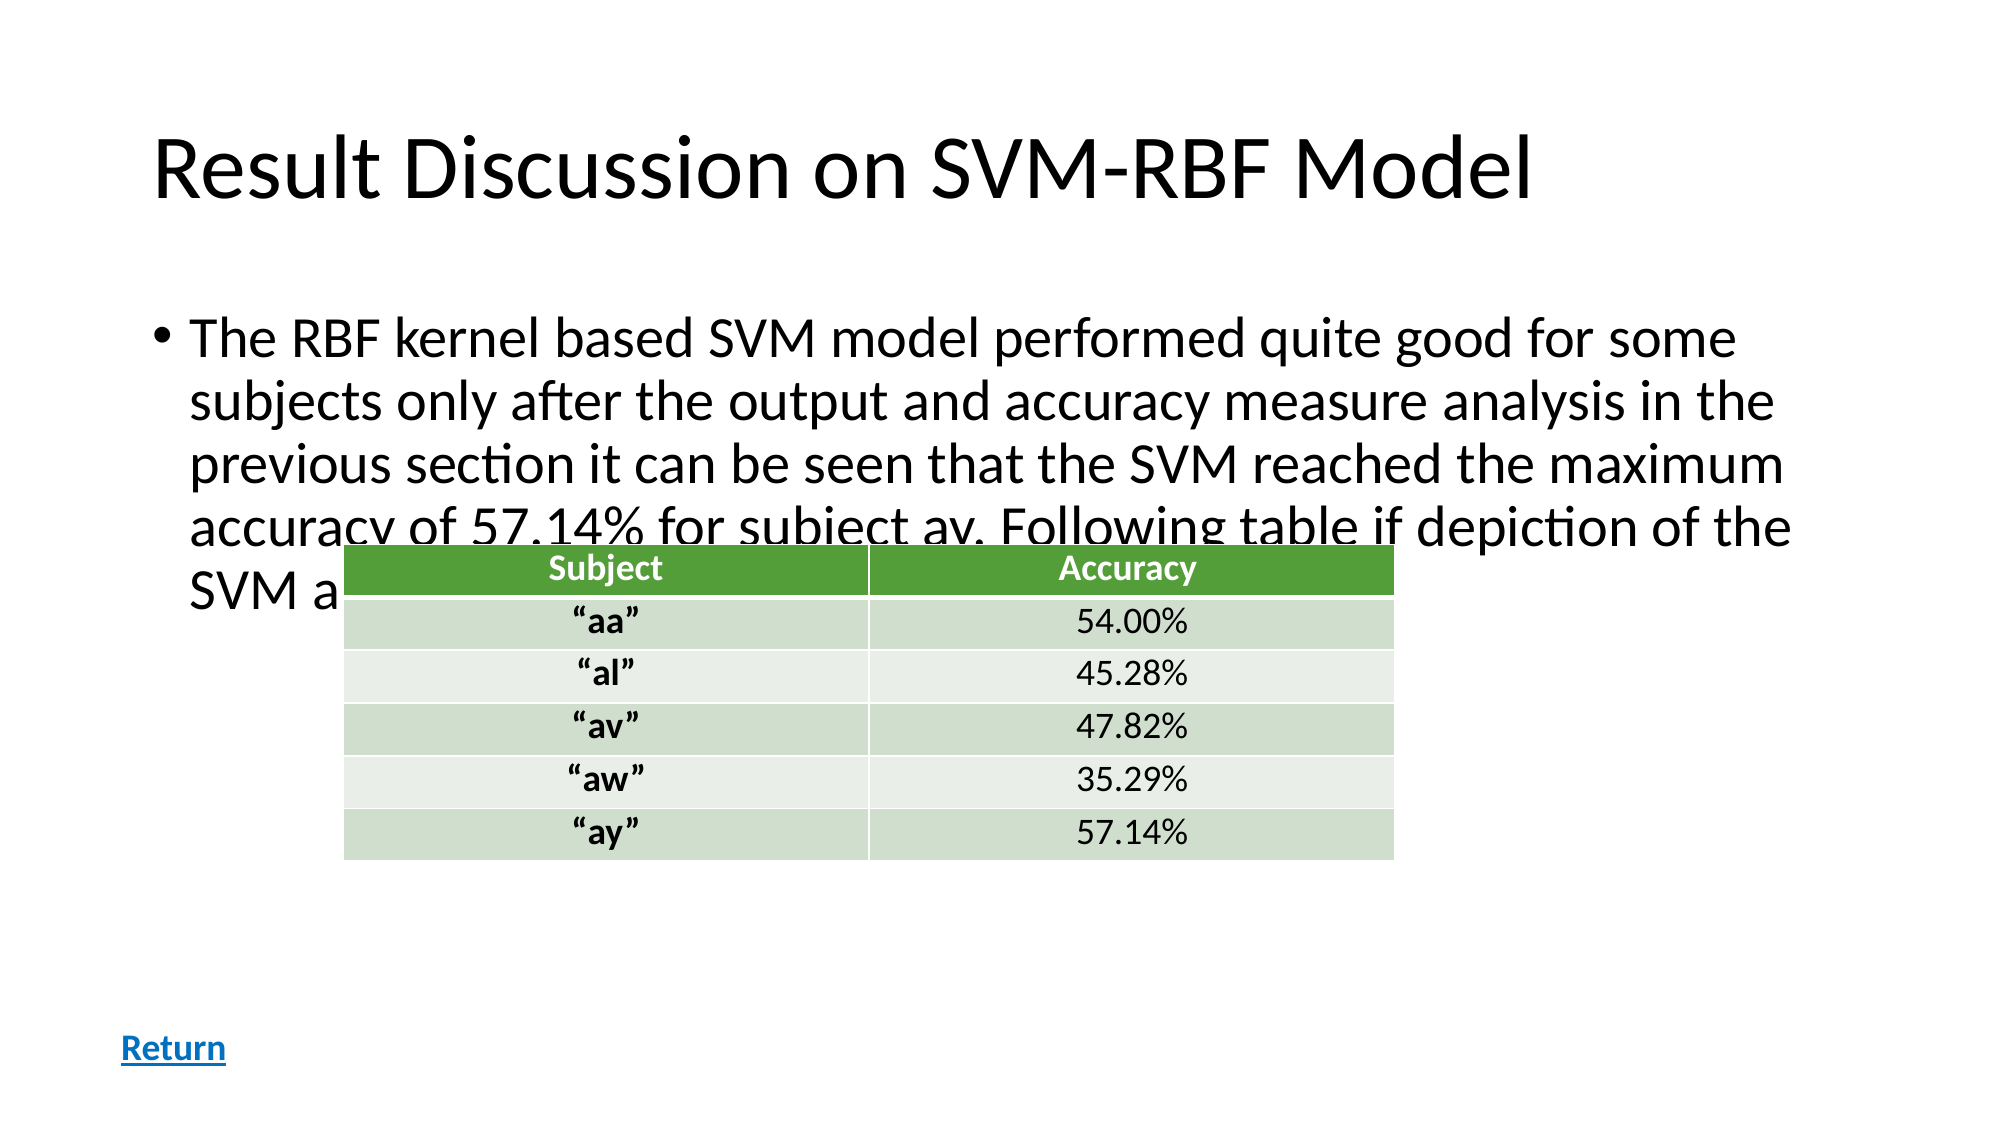

# Result Discussion on SVM-RBF Model
The RBF kernel based SVM model performed quite good for some subjects only after the output and accuracy measure analysis in the previous section it can be seen that the SVM reached the maximum accuracy of 57.14% for subject ay. Following table if depiction of the SVM analysis:

| Subject | Accuracy |
| --- | --- |
| “aa” | 54.00% |
| “al” | 45.28% |
| “av” | 47.82% |
| “aw” | 35.29% |
| “ay” | 57.14% |
Return